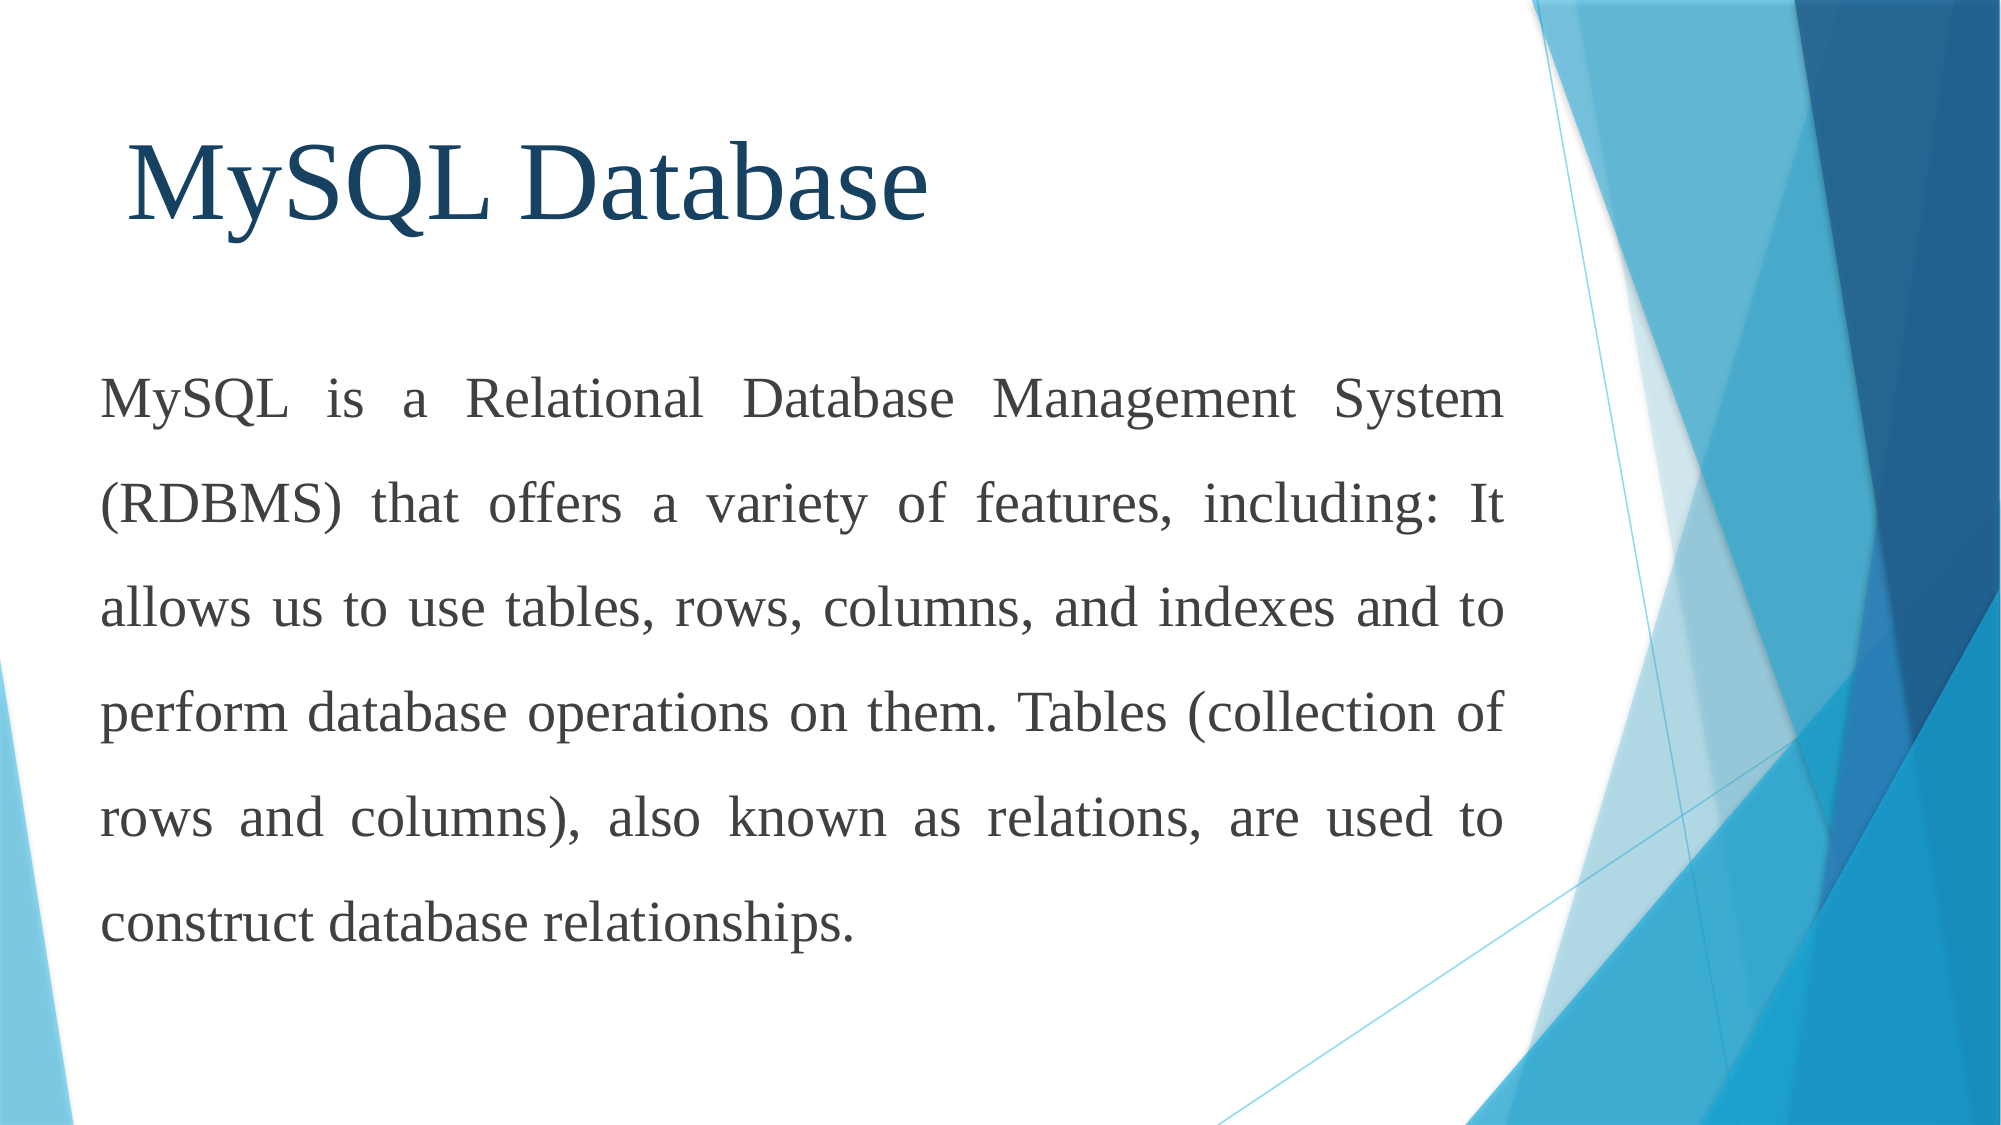

# MySQL Database
MySQL is a Relational Database Management System (RDBMS) that offers a variety of features, including: It allows us to use tables, rows, columns, and indexes and to perform database operations on them. Tables (collection of rows and columns), also known as relations, are used to construct database relationships.